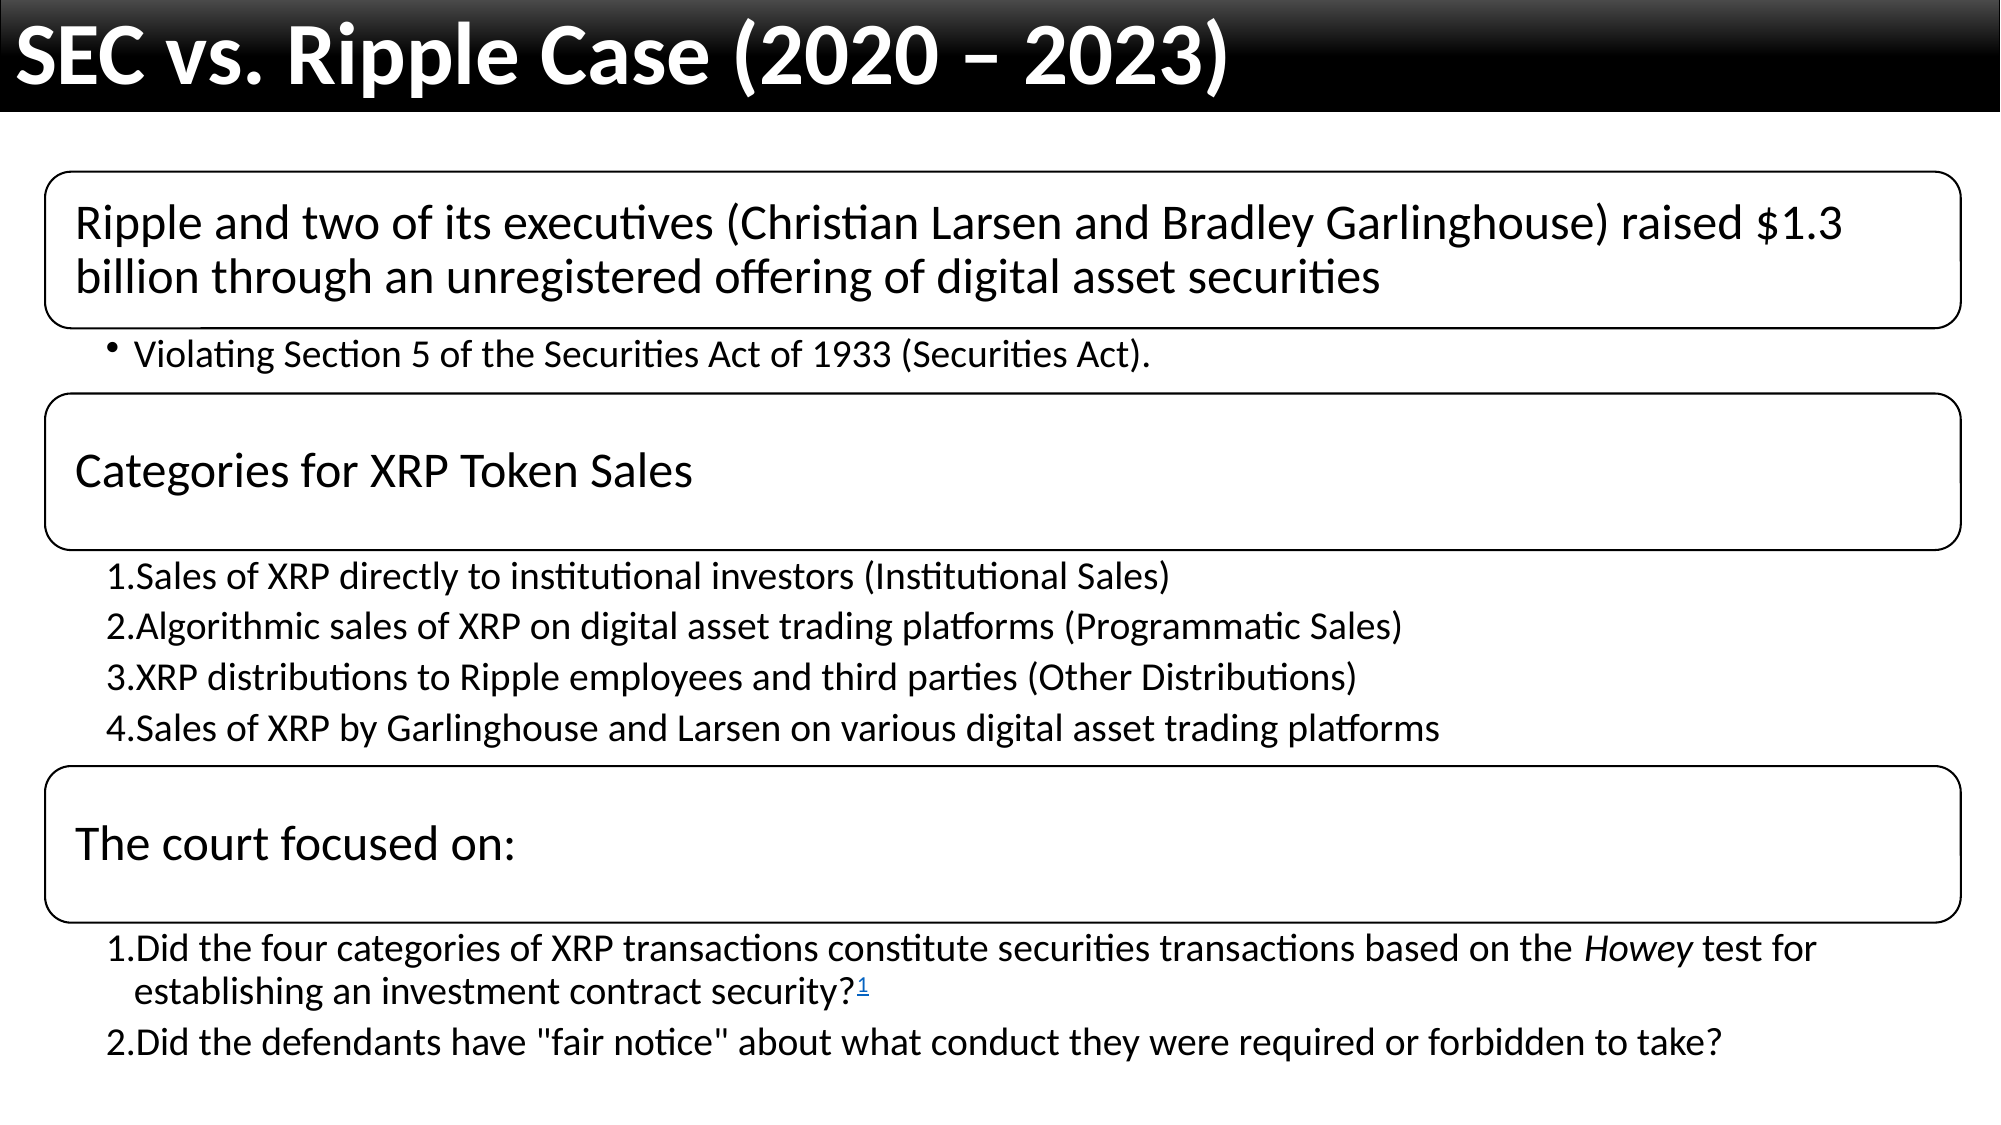

SEC vs. Ripple Case (2020 – 2023)
Ripple and two of its executives (Christian Larsen and Bradley Garlinghouse) raised $1.3 billion through an unregistered offering of digital asset securities
Violating Section 5 of the Securities Act of 1933 (Securities Act).
Categories for XRP Token Sales
Sales of XRP directly to institutional investors (Institutional Sales)
Algorithmic sales of XRP on digital asset trading platforms (Programmatic Sales)
XRP distributions to Ripple employees and third parties (Other Distributions)
Sales of XRP by Garlinghouse and Larsen on various digital asset trading platforms
The court focused on:
Did the four categories of XRP transactions constitute securities transactions based on the Howey test for establishing an investment contract security?1
Did the defendants have "fair notice" about what conduct they were required or forbidden to take?